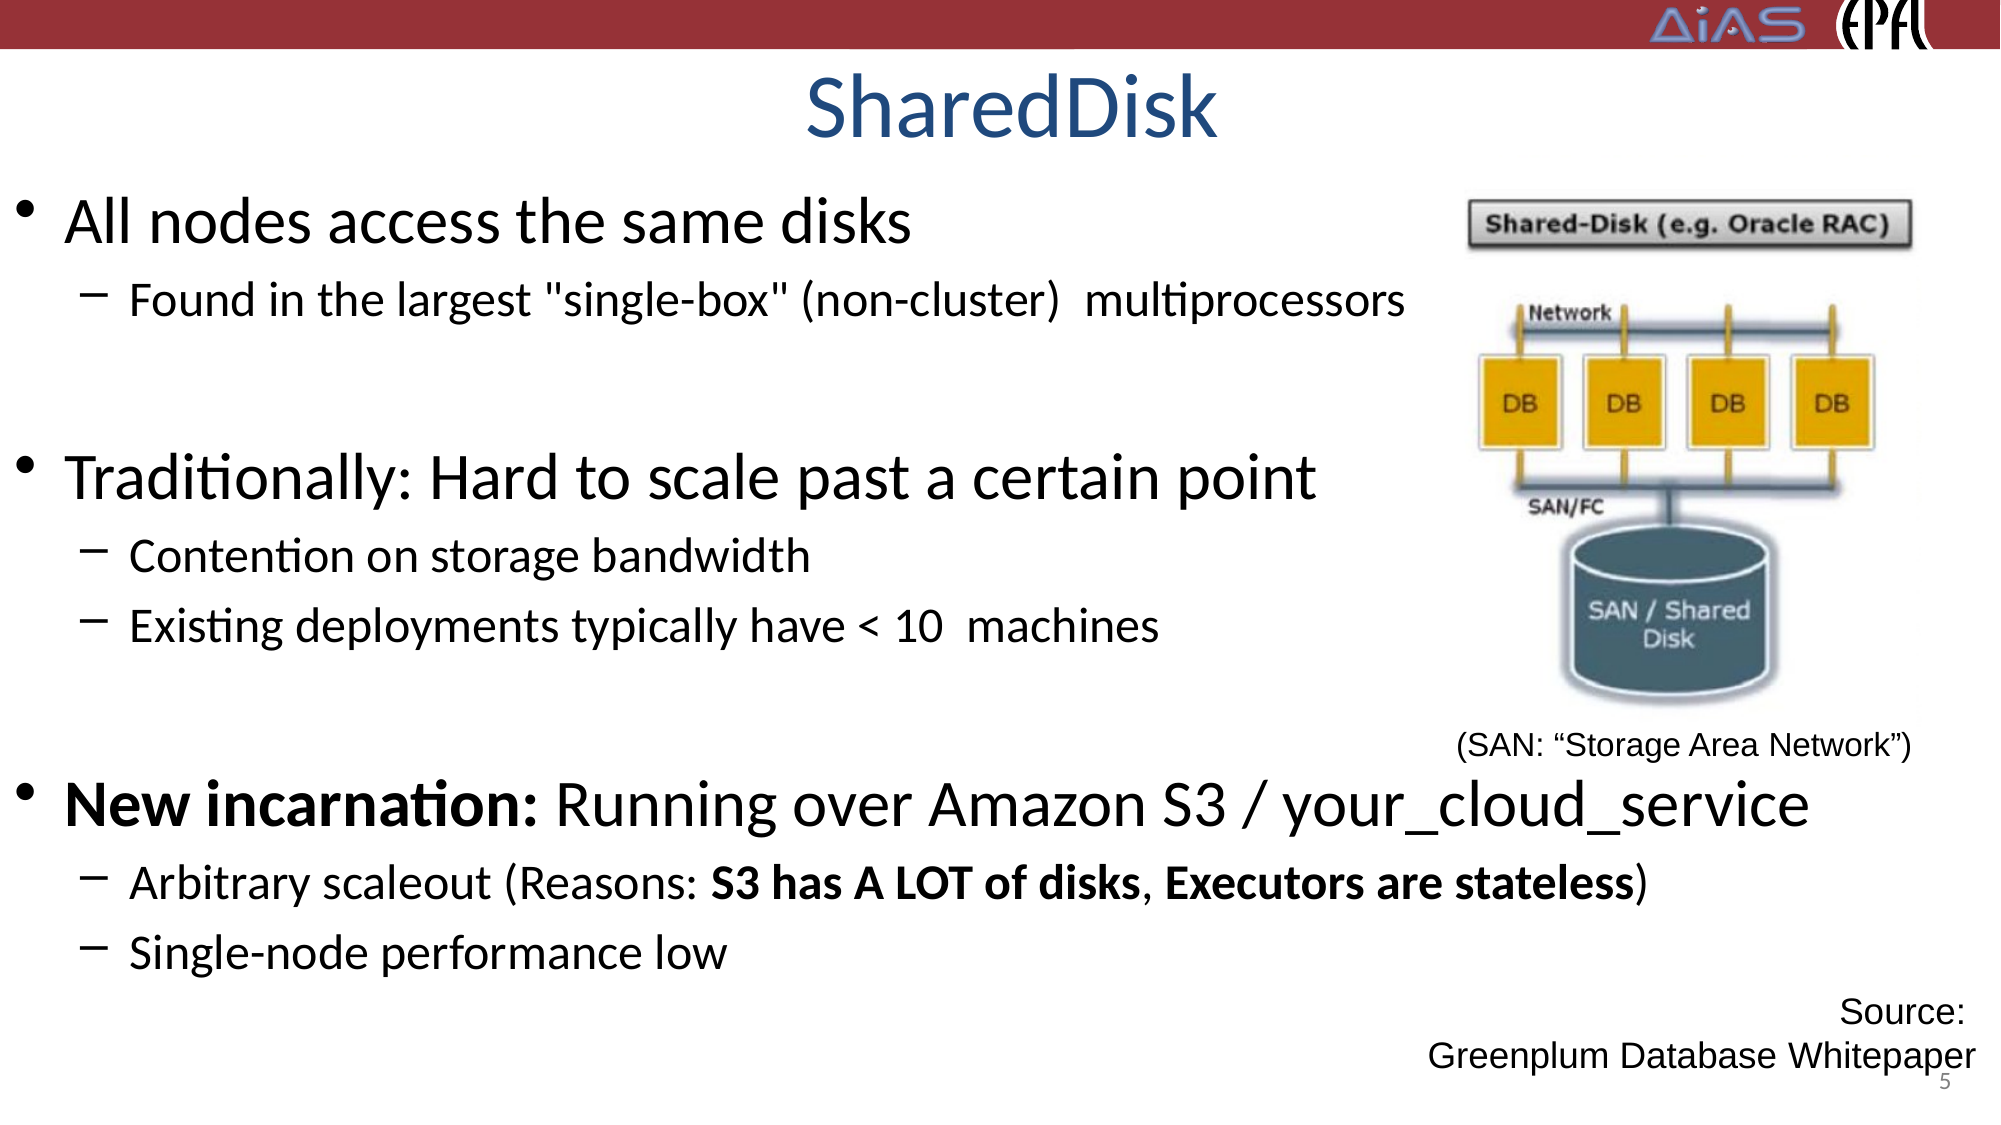

# Shared	Disk

All nodes access the same disks
Found in the largest "single-box" (non-cluster)  multiprocessors

Traditionally: Hard to scale past a certain point
Contention on storage bandwidth
Existing deployments typically have < 10  machines

New incarnation: Running over Amazon S3 / your_cloud_service
Arbitrary scaleout (Reasons: S3 has A LOT of disks, Executors are stateless)
Single-node performance low

(SAN: “Storage Area Network”)
Source:
Greenplum Database Whitepaper
5